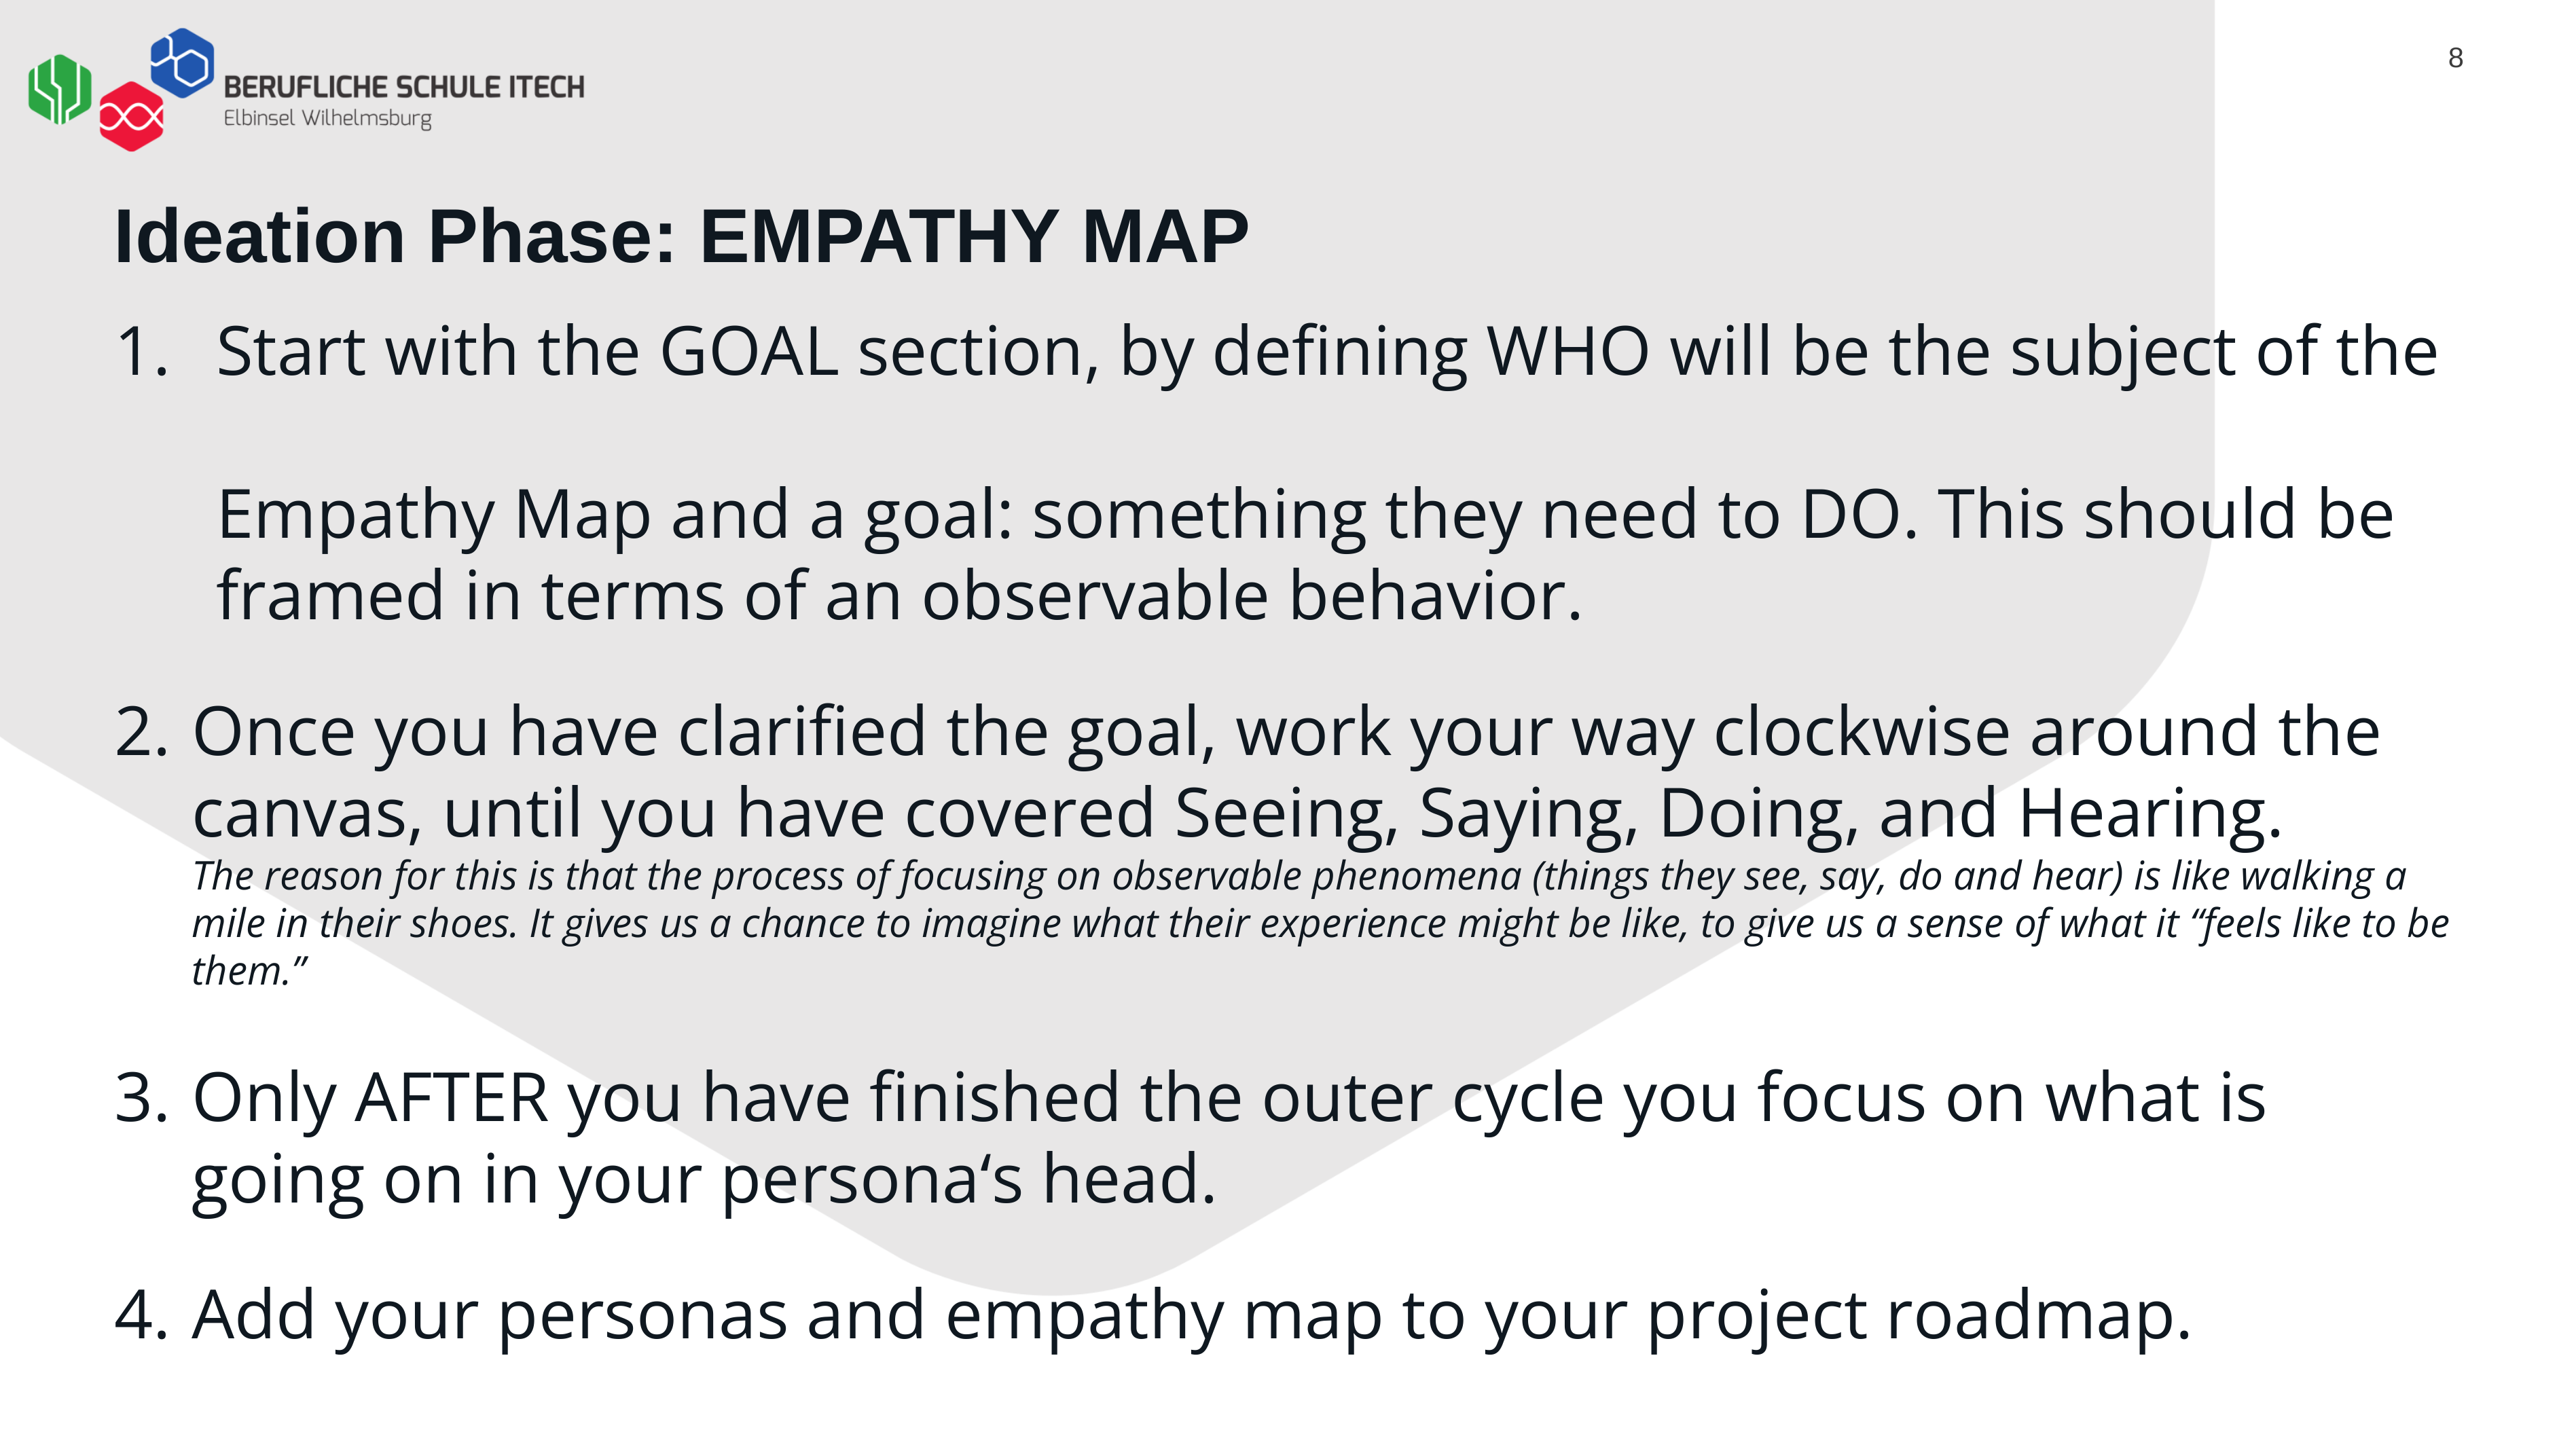

8
# Ideation Phase: EMPATHY MAP
Start with the GOAL section, by defining WHO will be the subject of the
Empathy Map and a goal: something they need to DO. This should be
framed in terms of an observable behavior.
Once you have clarified the goal, work your way clockwise around the
canvas, until you have covered Seeing, Saying, Doing, and Hearing.
The reason for this is that the process of focusing on observable phenomena (things they see, say, do and hear) is like walking a mile in their shoes. It gives us a chance to imagine what their experience might be like, to give us a sense of what it “feels like to be them.”
Only AFTER you have finished the outer cycle you focus on what is going on in your persona‘s head.
Add your personas and empathy map to your project roadmap.